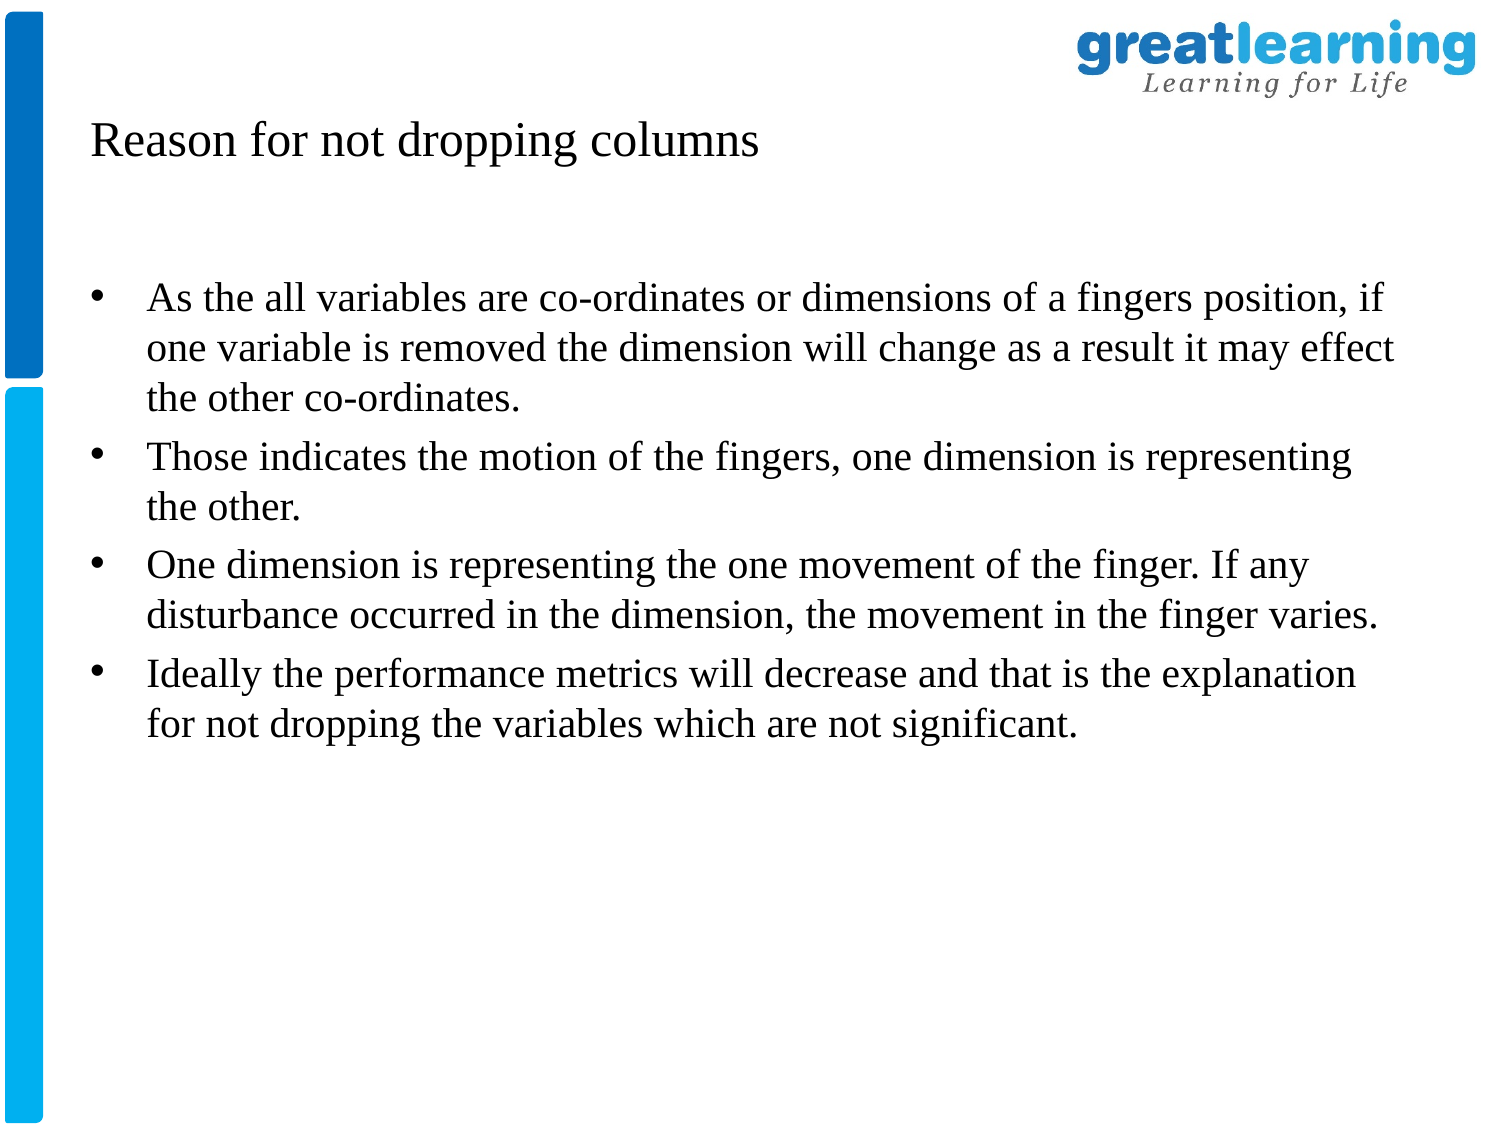

# Reason for not dropping columns
As the all variables are co-ordinates or dimensions of a fingers position, if one variable is removed the dimension will change as a result it may effect the other co-ordinates.
Those indicates the motion of the fingers, one dimension is representing the other.
One dimension is representing the one movement of the finger. If any disturbance occurred in the dimension, the movement in the finger varies.
Ideally the performance metrics will decrease and that is the explanation for not dropping the variables which are not significant.